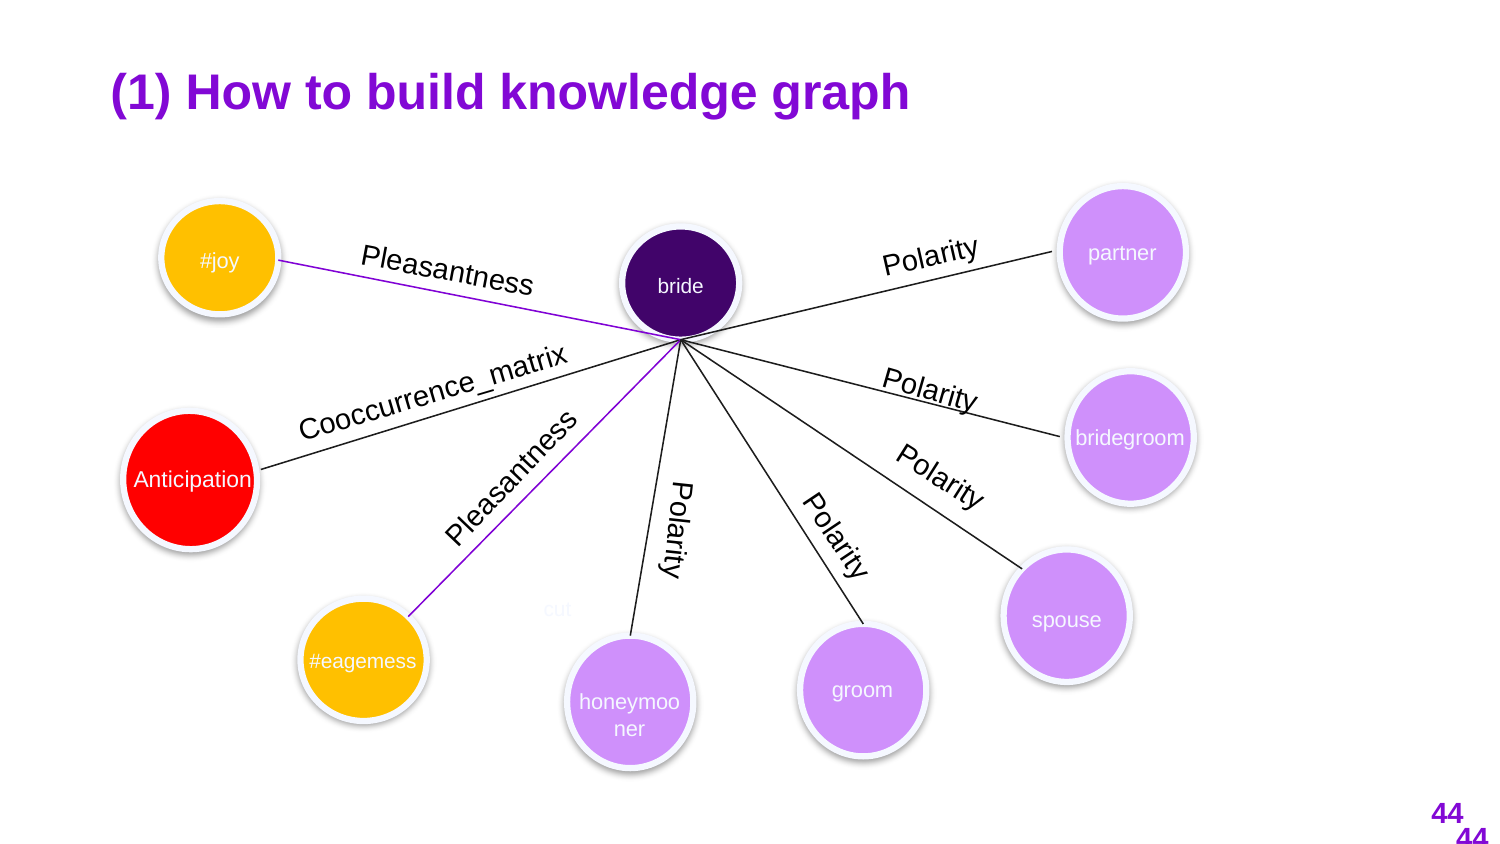

(1) How to build knowledge graph

partner

#joy

bride
Polarity
Pleasantness
Cooccurrence_matrix
Polarity

bridegroom

Anticipation
Pleasantness
Polarity
Polarity
Polarity

spouse
cut

#eagemess

groom

honeymooner
44
44